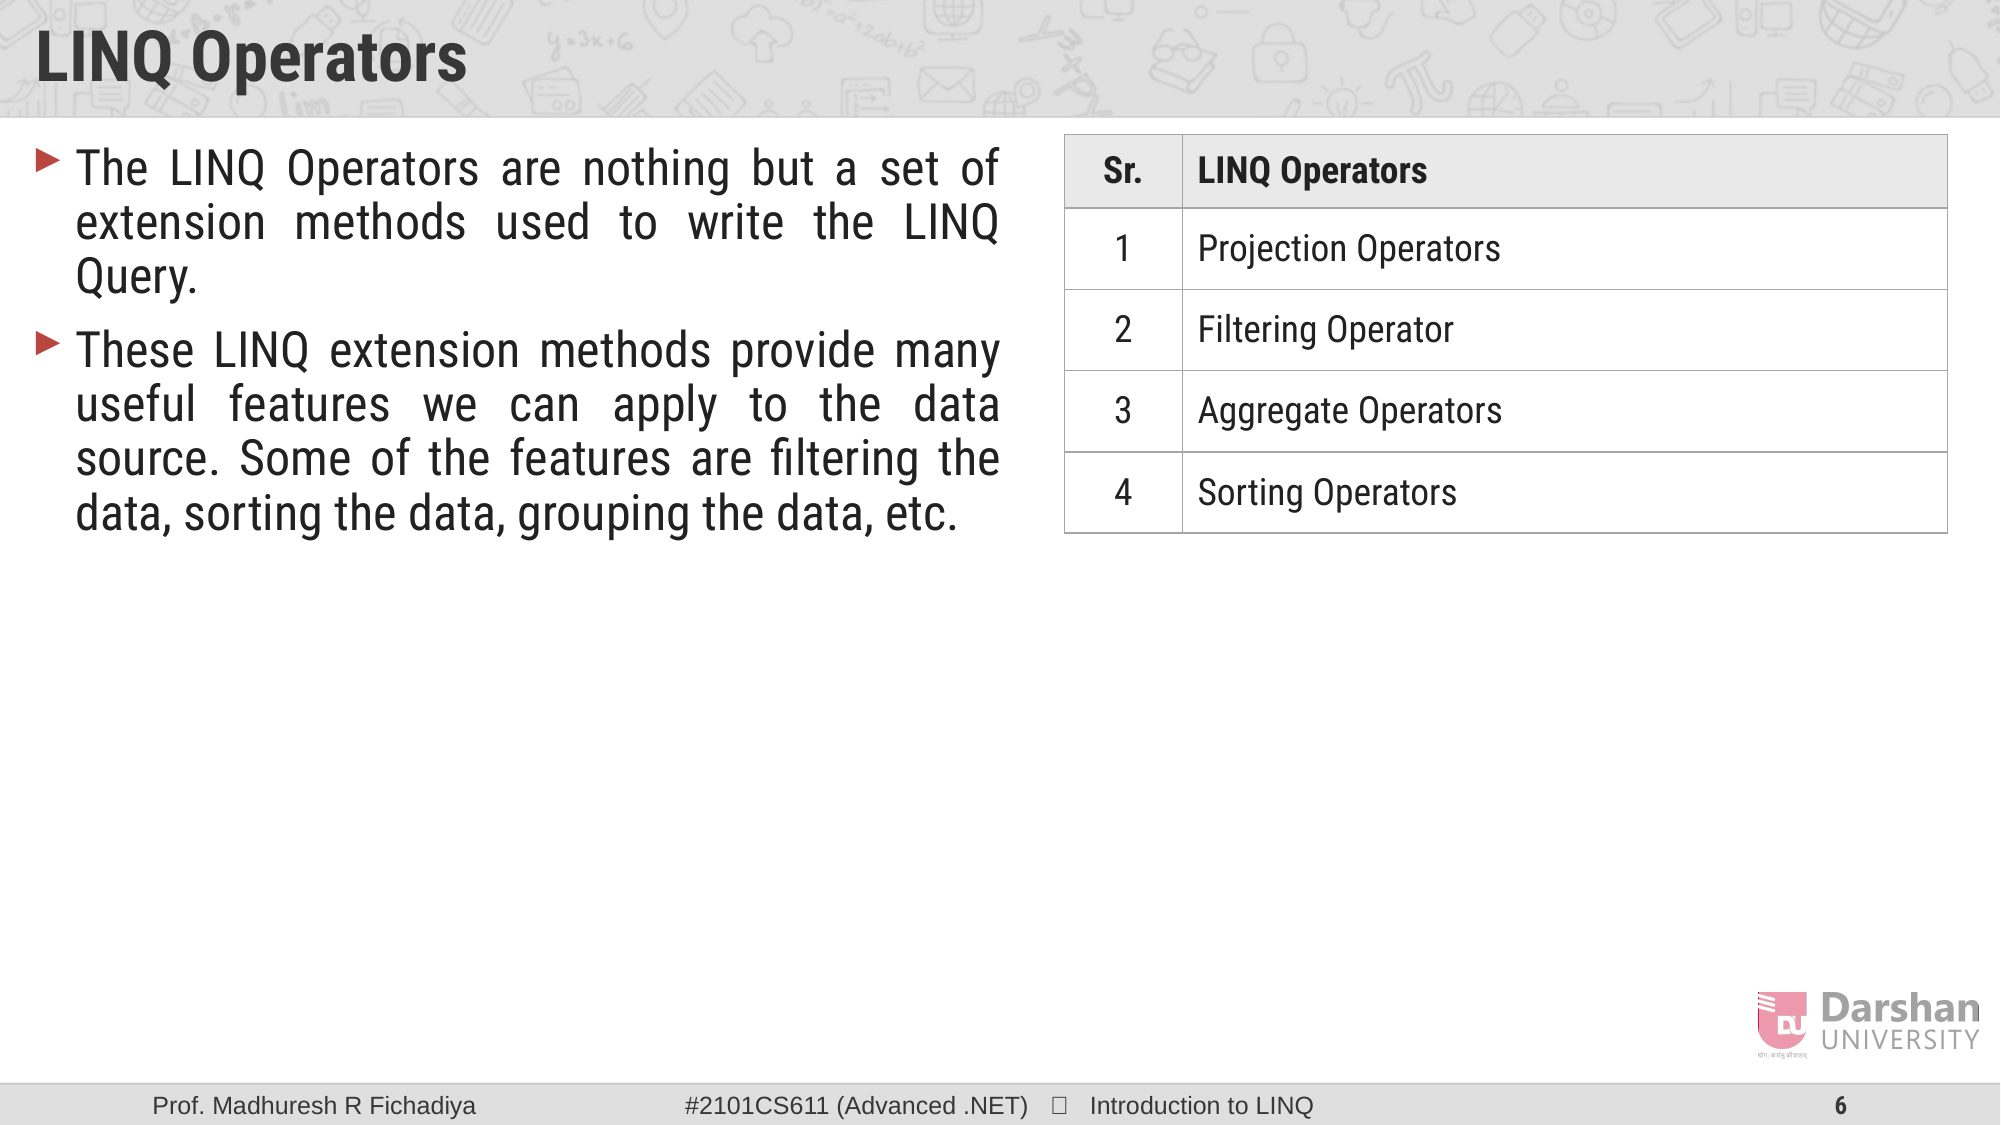

# LINQ Operators
The LINQ Operators are nothing but a set of extension methods used to write the LINQ Query.
These LINQ extension methods provide many useful features we can apply to the data source. Some of the features are filtering the data, sorting the data, grouping the data, etc.
| Sr. | LINQ Operators |
| --- | --- |
| 1 | Projection Operators |
| 2 | Filtering Operator |
| 3 | Aggregate Operators |
| 4 | Sorting Operators |